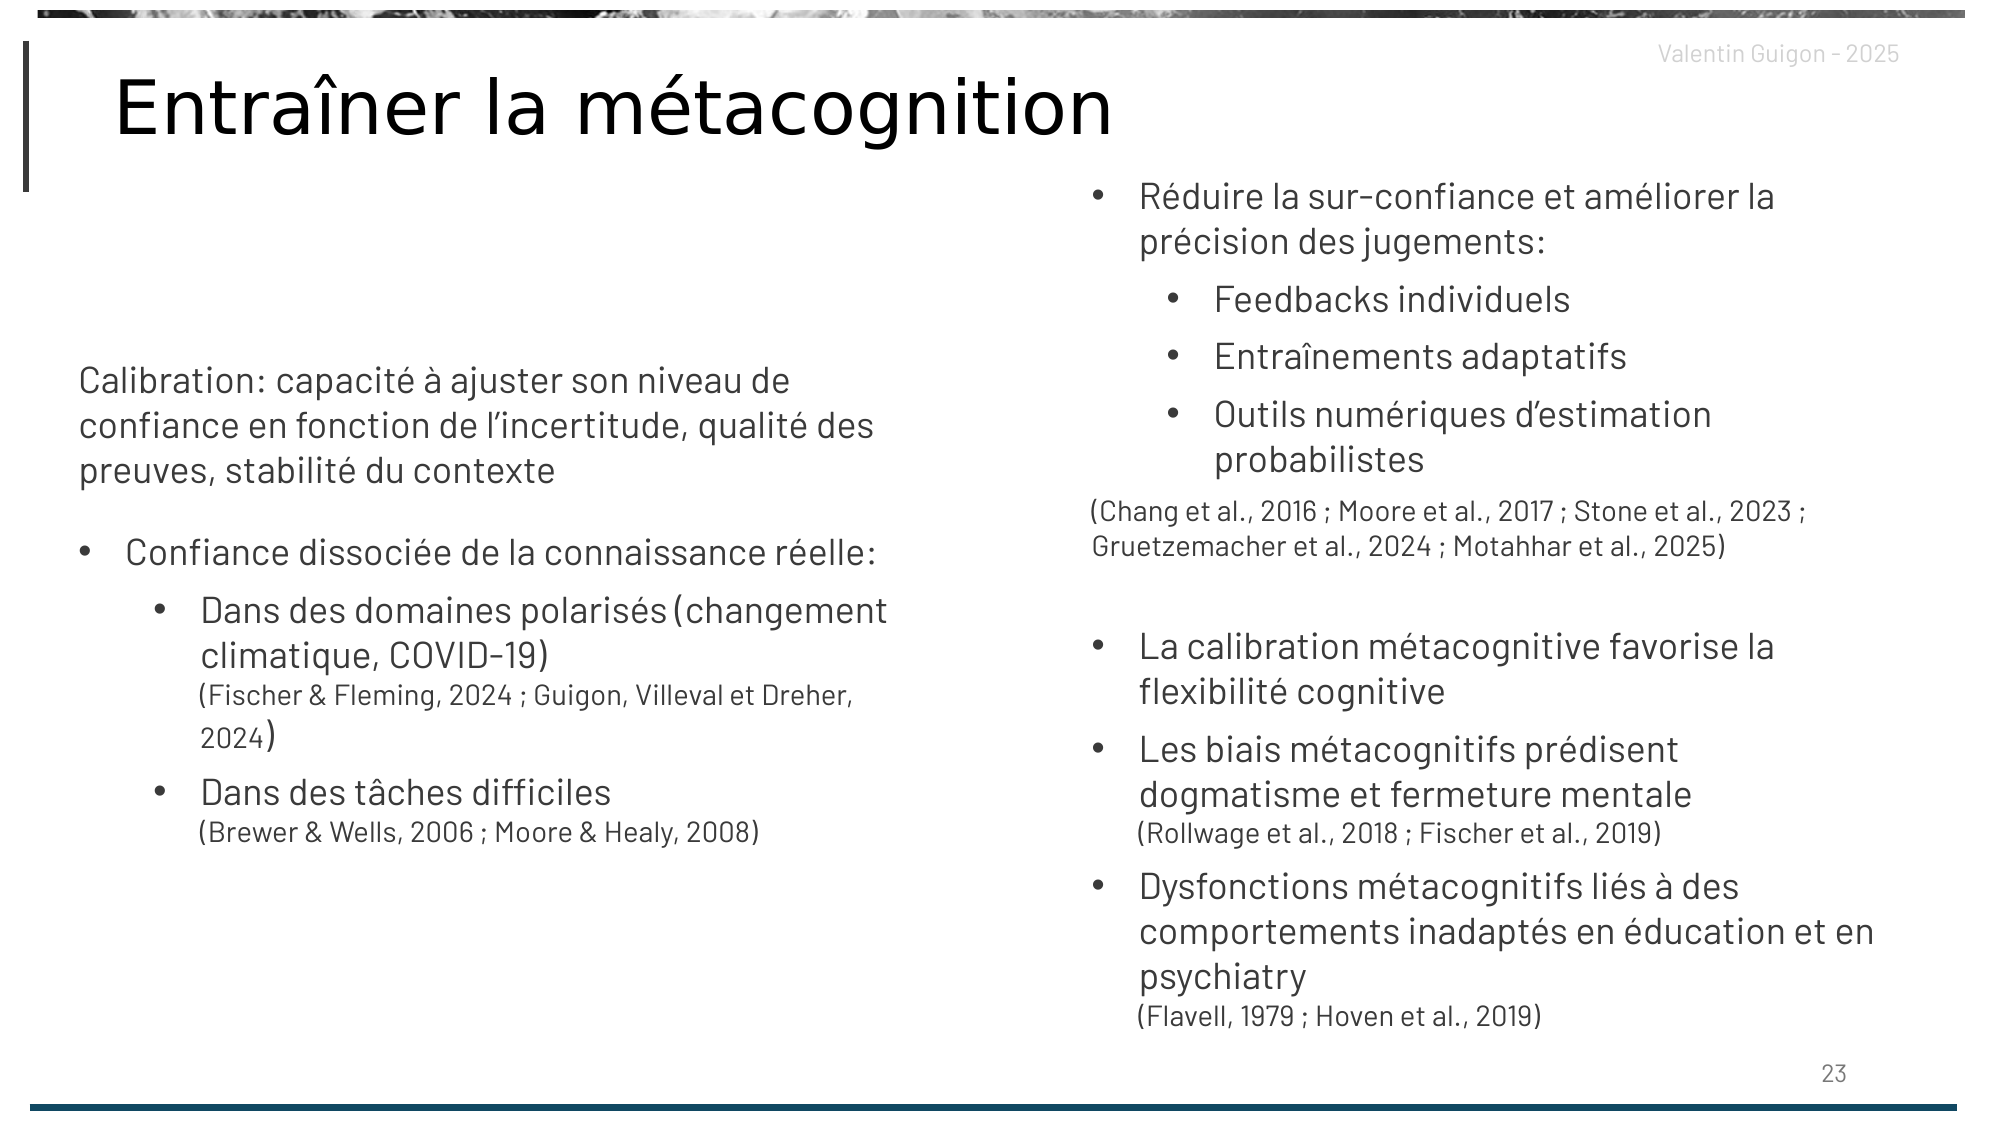

# Entraîner la métacognition
Valentin Guigon - 2025
Réduire la sur-confiance et améliorer la précision des jugements:
Feedbacks individuels
Entraînements adaptatifs
Outils numériques d’estimation probabilistes
(Chang et al., 2016 ; Moore et al., 2017 ; Stone et al., 2023 ; Gruetzemacher et al., 2024 ; Motahhar et al., 2025)

La calibration métacognitive favorise la flexibilité cognitive
Les biais métacognitifs prédisent dogmatisme et fermeture mentale
(Rollwage et al., 2018 ; Fischer et al., 2019)
Dysfonctions métacognitifs liés à des comportements inadaptés en éducation et en psychiatry
(Flavell, 1979 ; Hoven et al., 2019)
Calibration: capacité à ajuster son niveau de confiance en fonction de l’incertitude, qualité des preuves, stabilité du contexte
Confiance dissociée de la connaissance réelle:
Dans des domaines polarisés (changement climatique, COVID-19)
(Fischer & Fleming, 2024 ; Guigon, Villeval et Dreher, 2024)
Dans des tâches difficiles
(Brewer & Wells, 2006 ; Moore & Healy, 2008)
23